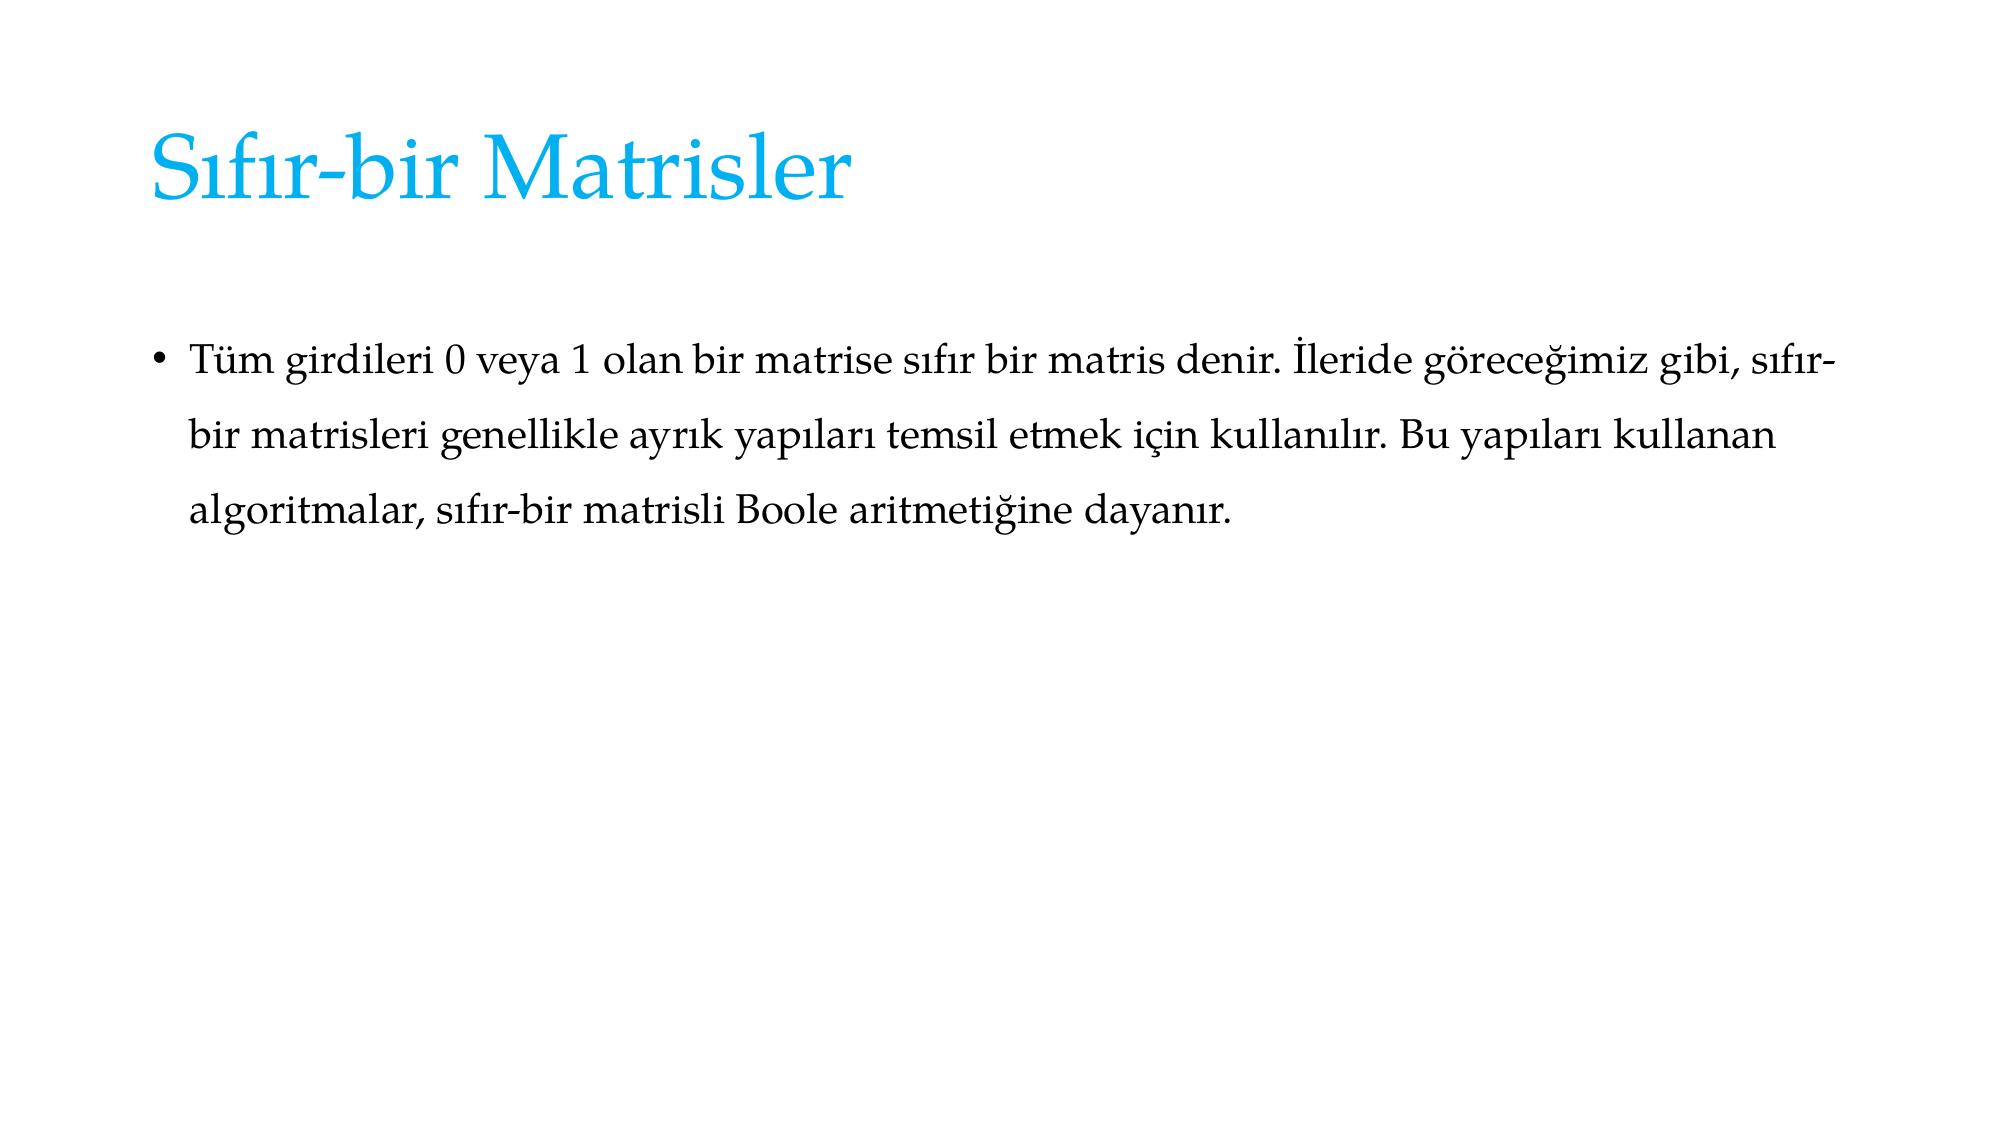

# Sıfır-bir Matrisler
Tüm girdileri 0 veya 1 olan bir matrise sıfır bir matris denir. İleride göreceğimiz gibi, sıfır-bir matrisleri genellikle ayrık yapıları temsil etmek için kullanılır. Bu yapıları kullanan algoritmalar, sıfır-bir matrisli Boole aritmetiğine dayanır.